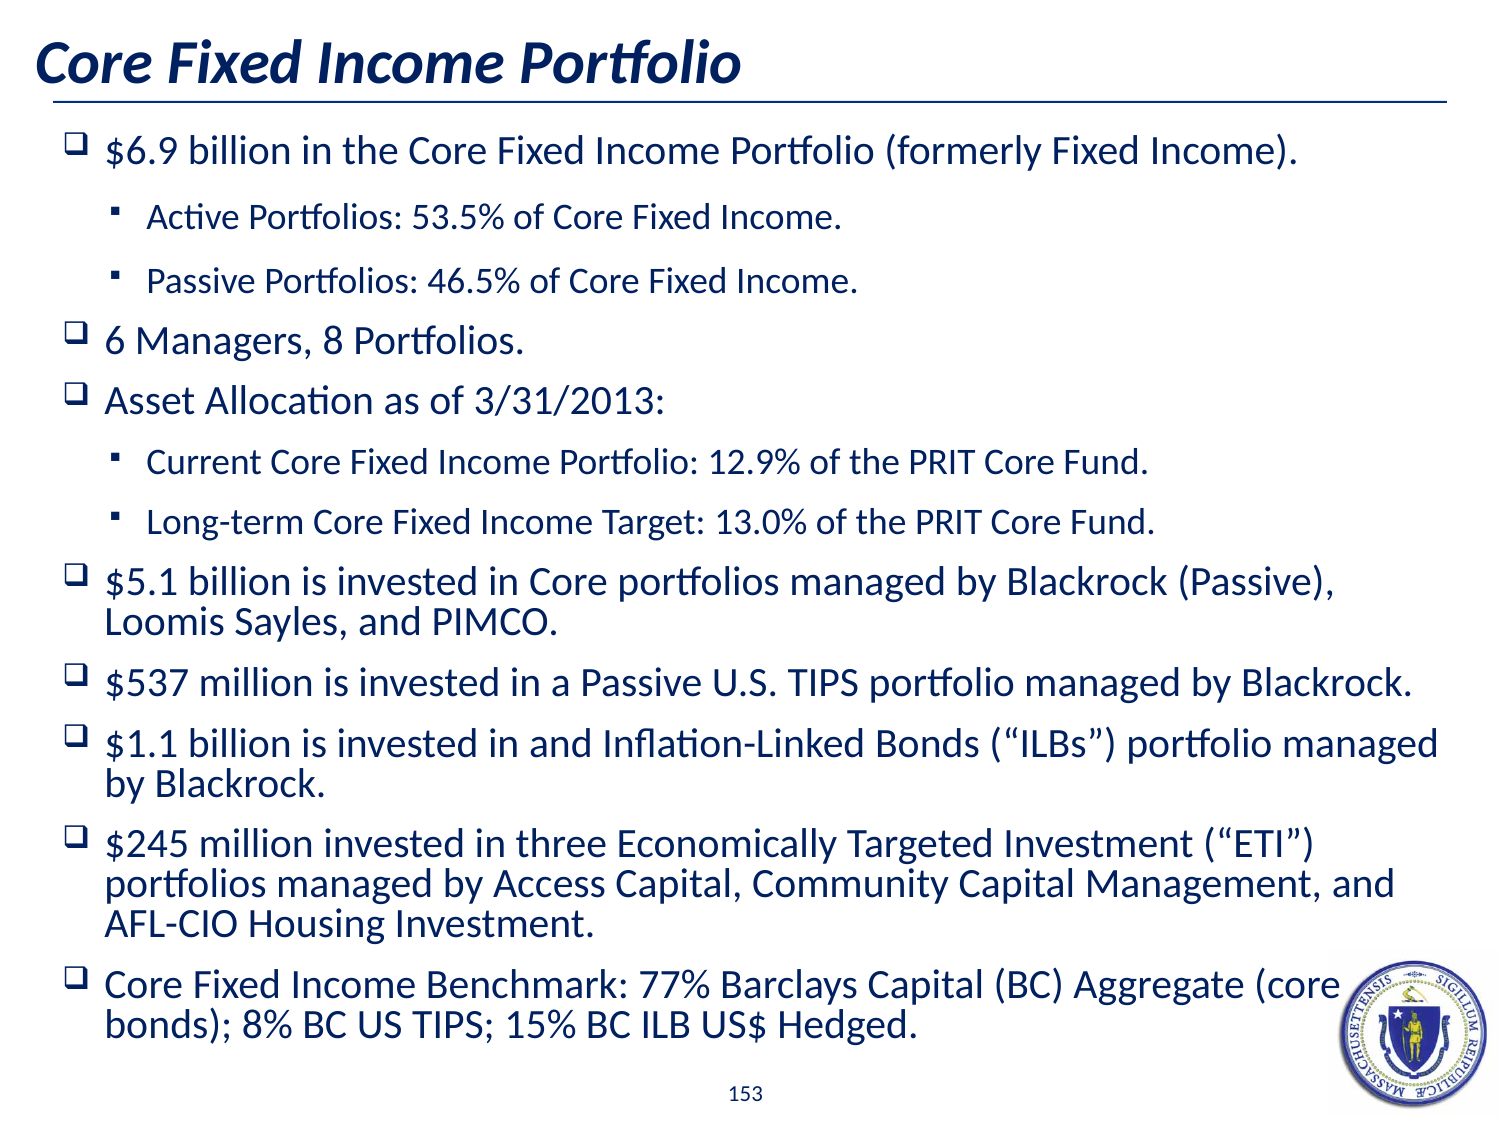

# Core Fixed Income Portfolio
$6.9 billion in the Core Fixed Income Portfolio (formerly Fixed Income).
Active Portfolios: 53.5% of Core Fixed Income.
Passive Portfolios: 46.5% of Core Fixed Income.
6 Managers, 8 Portfolios.
Asset Allocation as of 3/31/2013:
Current Core Fixed Income Portfolio: 12.9% of the PRIT Core Fund.
Long-term Core Fixed Income Target: 13.0% of the PRIT Core Fund.
$5.1 billion is invested in Core portfolios managed by Blackrock (Passive), Loomis Sayles, and PIMCO.
$537 million is invested in a Passive U.S. TIPS portfolio managed by Blackrock.
$1.1 billion is invested in and Inflation-Linked Bonds (“ILBs”) portfolio managed by Blackrock.
$245 million invested in three Economically Targeted Investment (“ETI”) portfolios managed by Access Capital, Community Capital Management, and AFL-CIO Housing Investment.
Core Fixed Income Benchmark: 77% Barclays Capital (BC) Aggregate (core bonds); 8% BC US TIPS; 15% BC ILB US$ Hedged.